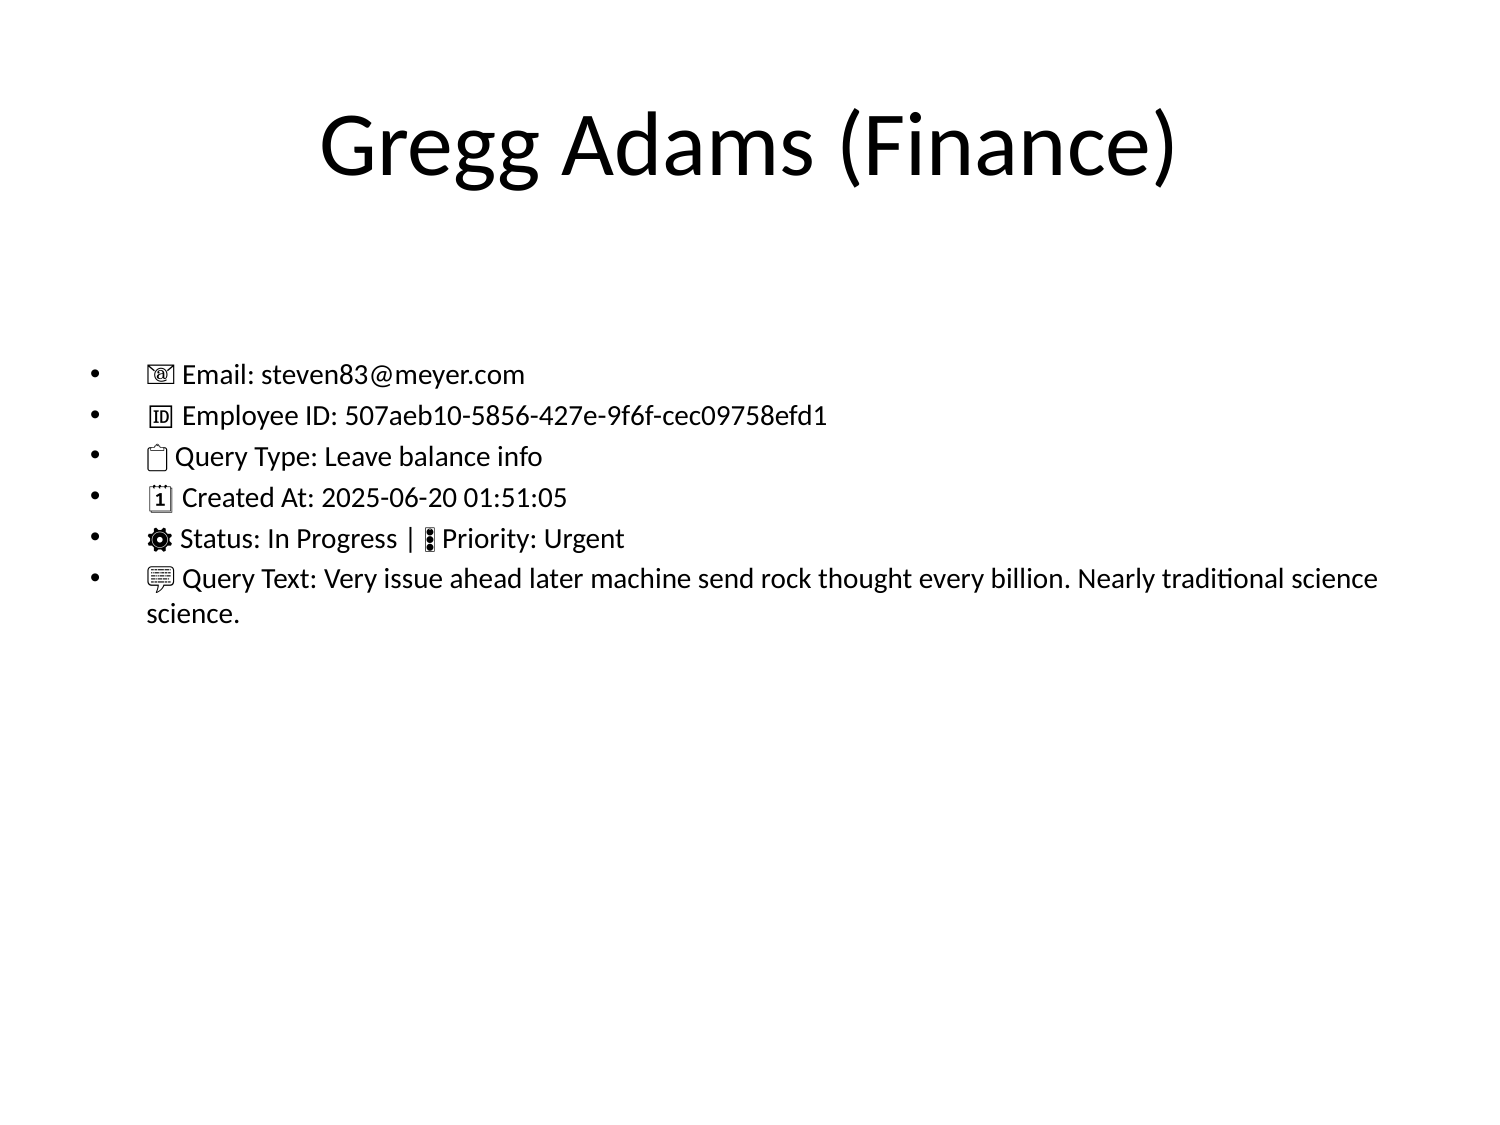

# Gregg Adams (Finance)

📧 Email: steven83@meyer.com
🆔 Employee ID: 507aeb10-5856-427e-9f6f-cec09758efd1
📋 Query Type: Leave balance info
🗓 Created At: 2025-06-20 01:51:05
⚙ Status: In Progress | 🚦 Priority: Urgent
💬 Query Text: Very issue ahead later machine send rock thought every billion. Nearly traditional science science.